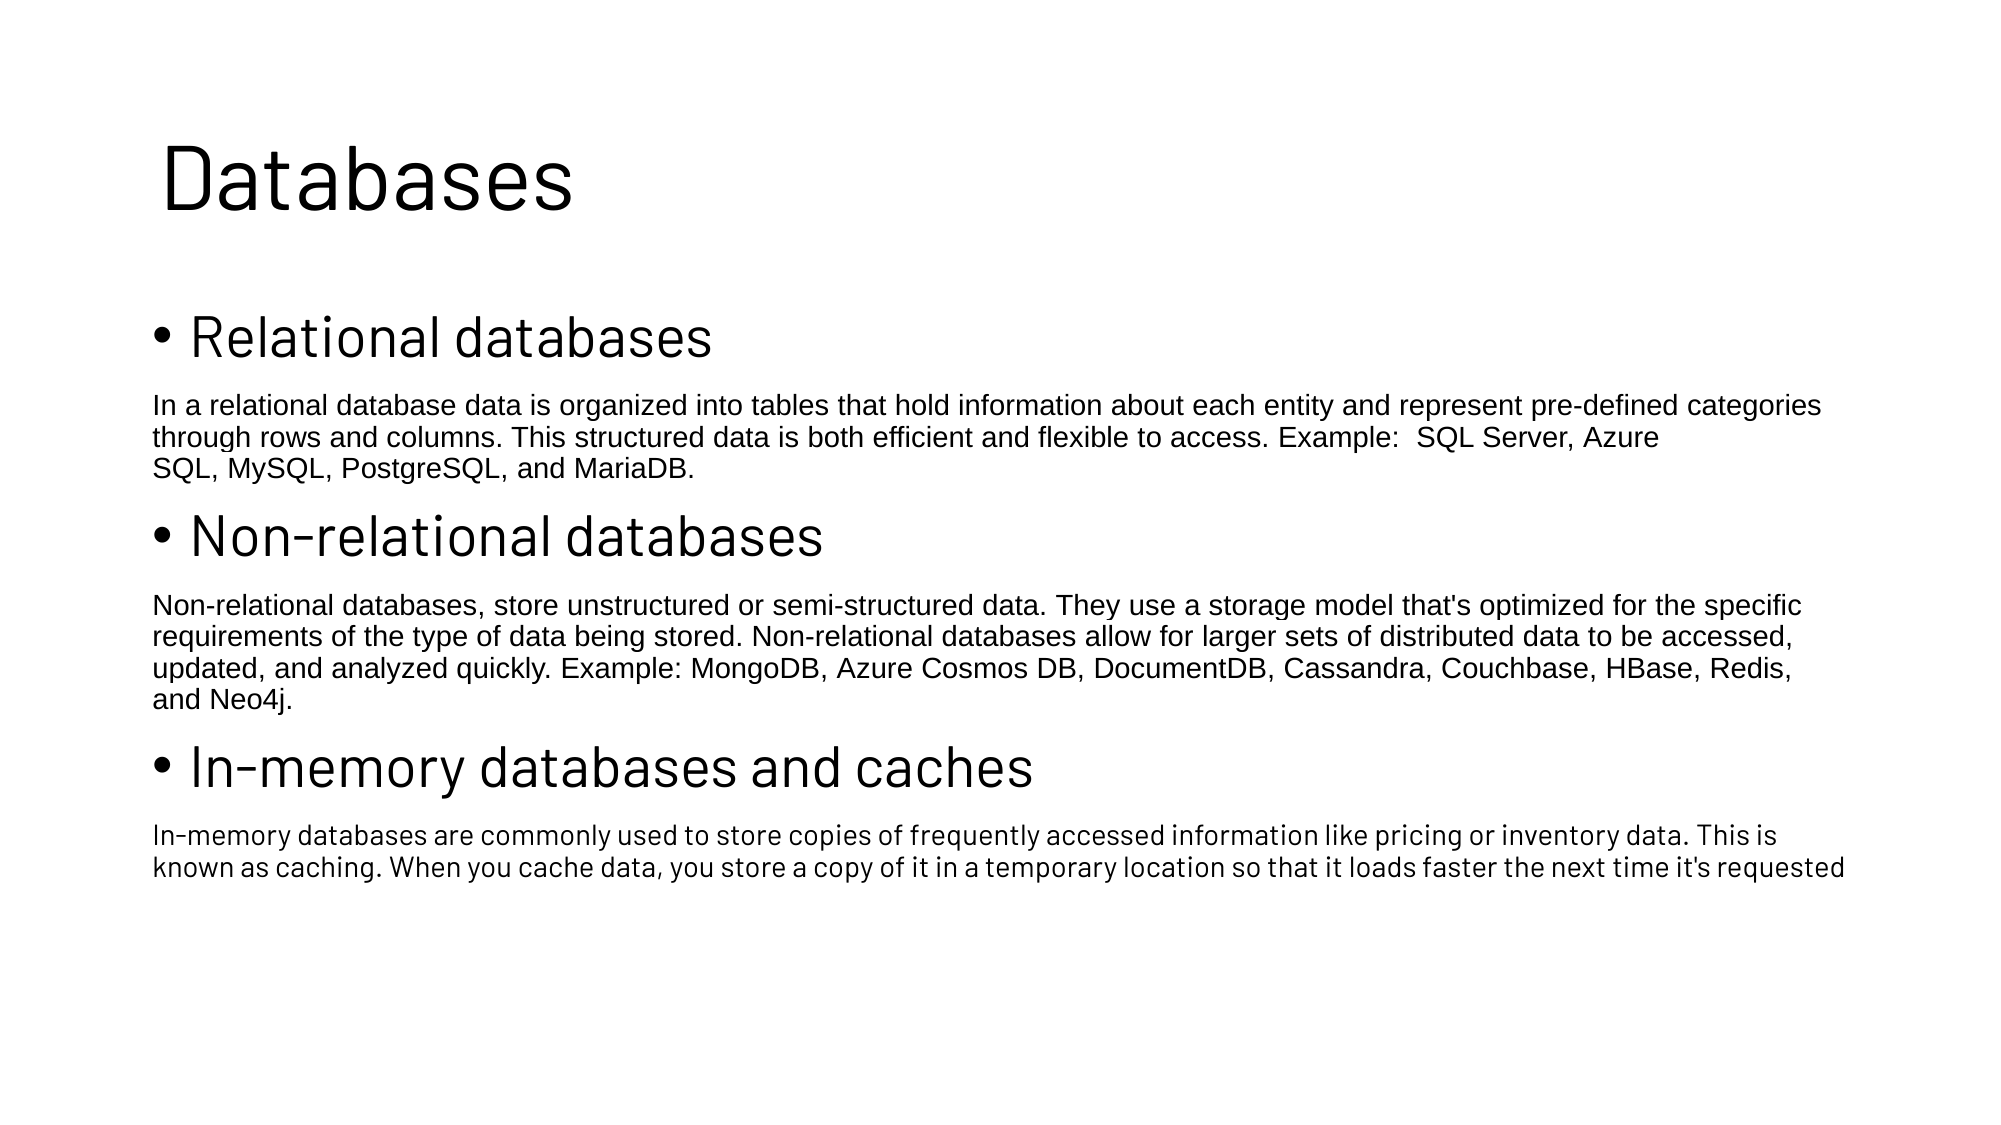

Databases
Relational databases
In a relational database data is organized into tables that hold information about each entity and represent pre-defined categories through rows and columns. This structured data is both efficient and flexible to access. Example:  SQL Server, Azure SQL, MySQL, PostgreSQL, and MariaDB.
Non-relational databases
Non-relational databases, store unstructured or semi-structured data. They use a storage model that's optimized for the specific requirements of the type of data being stored. Non-relational databases allow for larger sets of distributed data to be accessed, updated, and analyzed quickly. Example: MongoDB, Azure Cosmos DB, DocumentDB, Cassandra, Couchbase, HBase, Redis, and Neo4j.
In-memory databases and caches
In-memory databases are commonly used to store copies of frequently accessed information like pricing or inventory data. This is known as caching. When you cache data, you store a copy of it in a temporary location so that it loads faster the next time it's requested